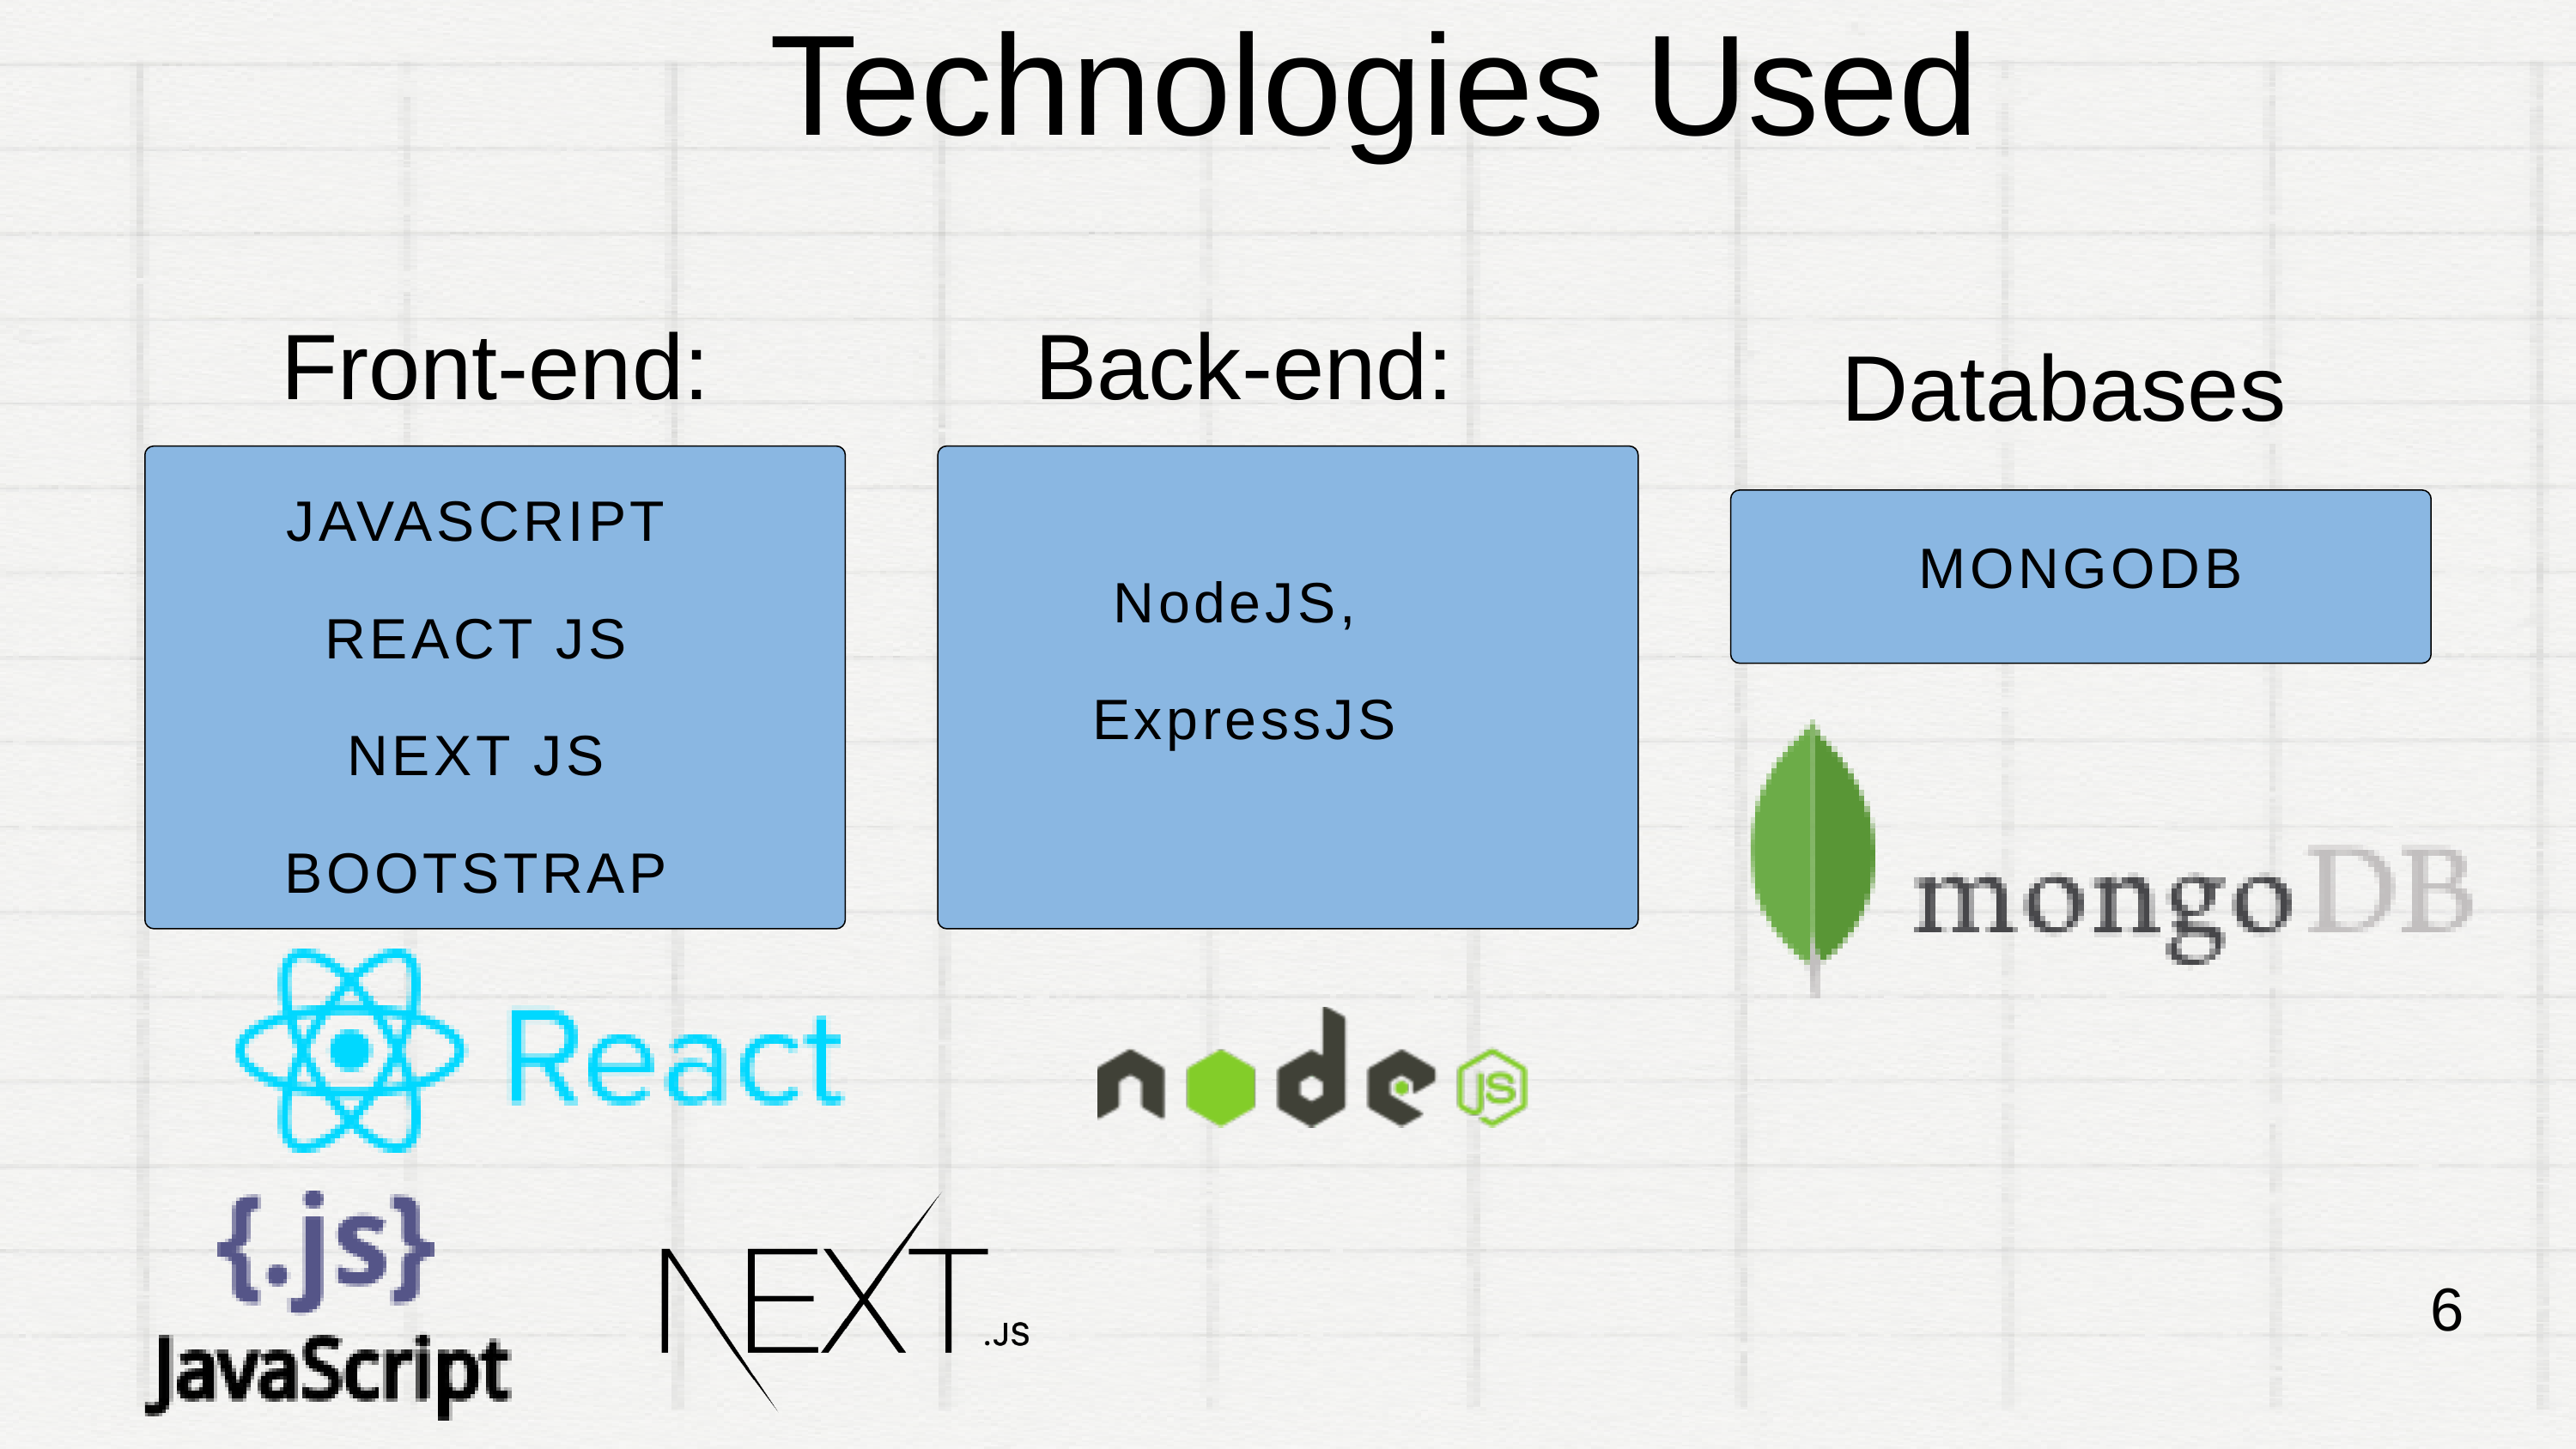

Technologies Used
Front-end:
Back-end:
Databases

JAVASCRIPT

REACT JS

NEXT JS

BOOTSTRAP

MONGODB
NodeJS,

ExpressJS​

6